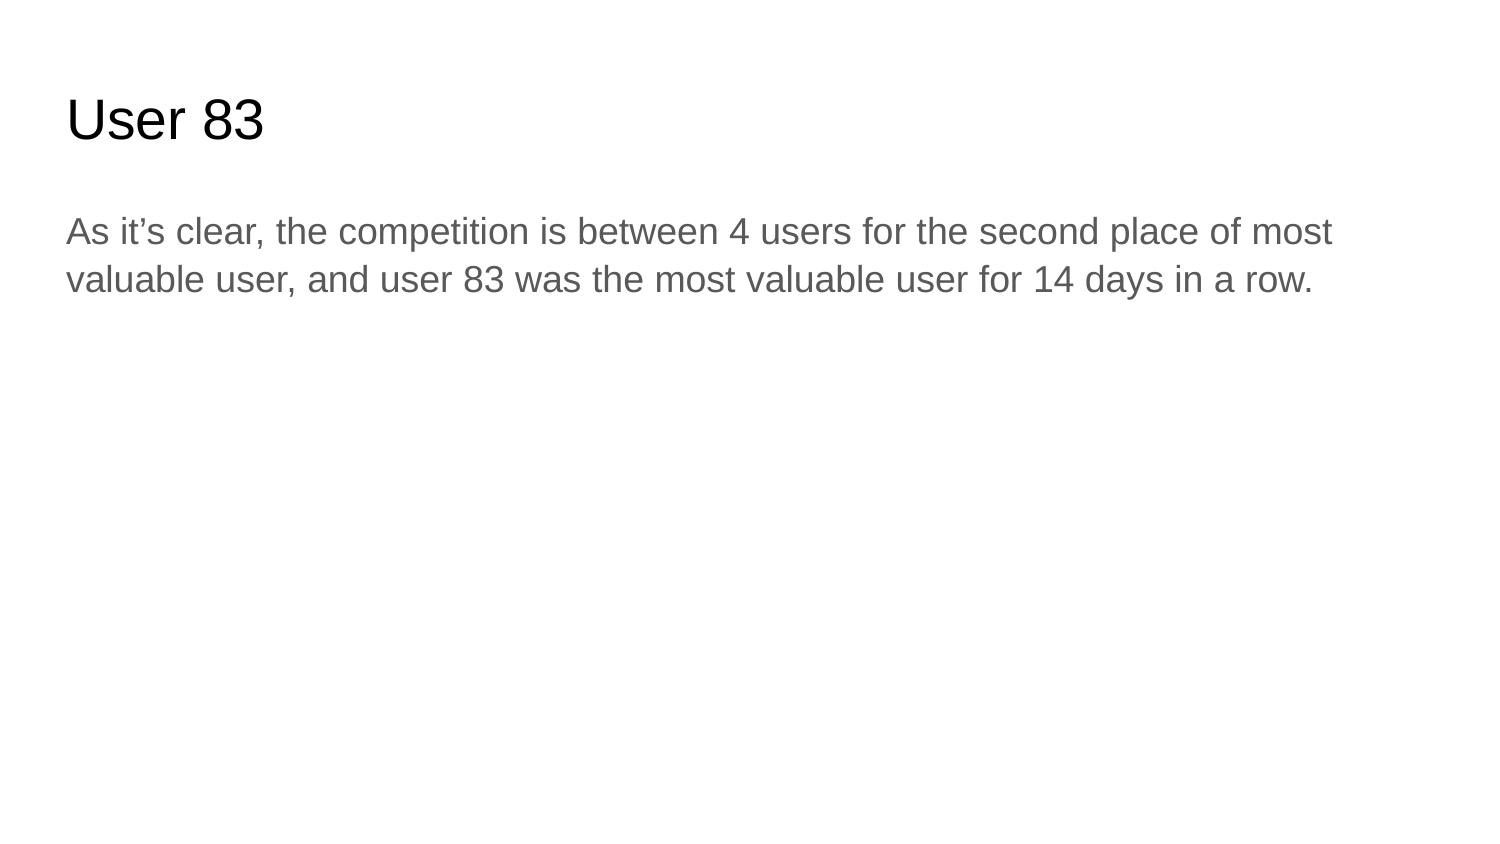

# User 83
As it’s clear, the competition is between 4 users for the second place of most valuable user, and user 83 was the most valuable user for 14 days in a row.